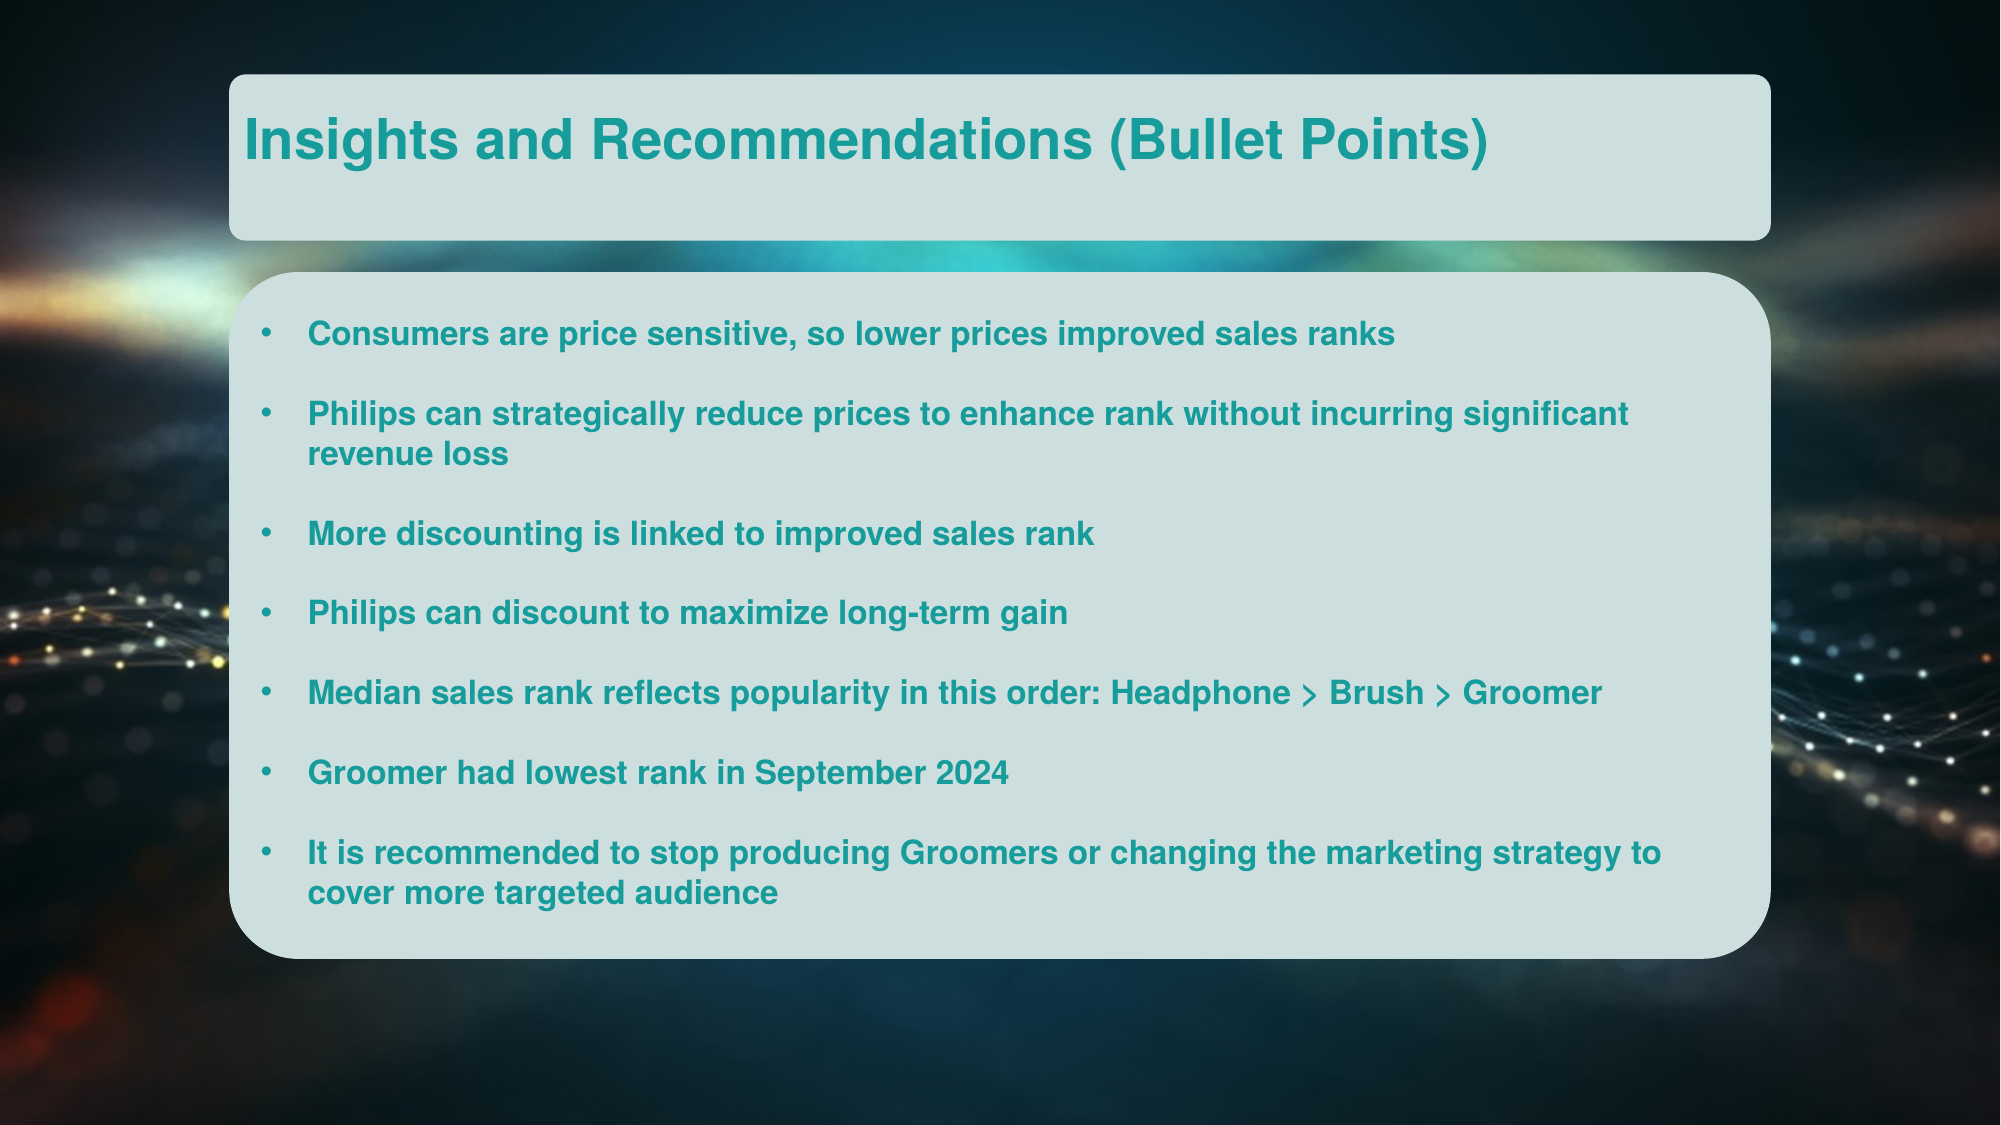

# Insights and Recommendations (Bullet Points)

Consumers are price sensitive, so lower prices improved sales ranks

Philips can strategically reduce prices to enhance rank without incurring significant revenue loss

More discounting is linked to improved sales rank

Philips can discount to maximize long-term gain

Median sales rank reflects popularity in this order: Headphone > Brush > Groomer

Groomer had lowest rank in September 2024

It is recommended to stop producing Groomers or changing the marketing strategy to cover more targeted audience